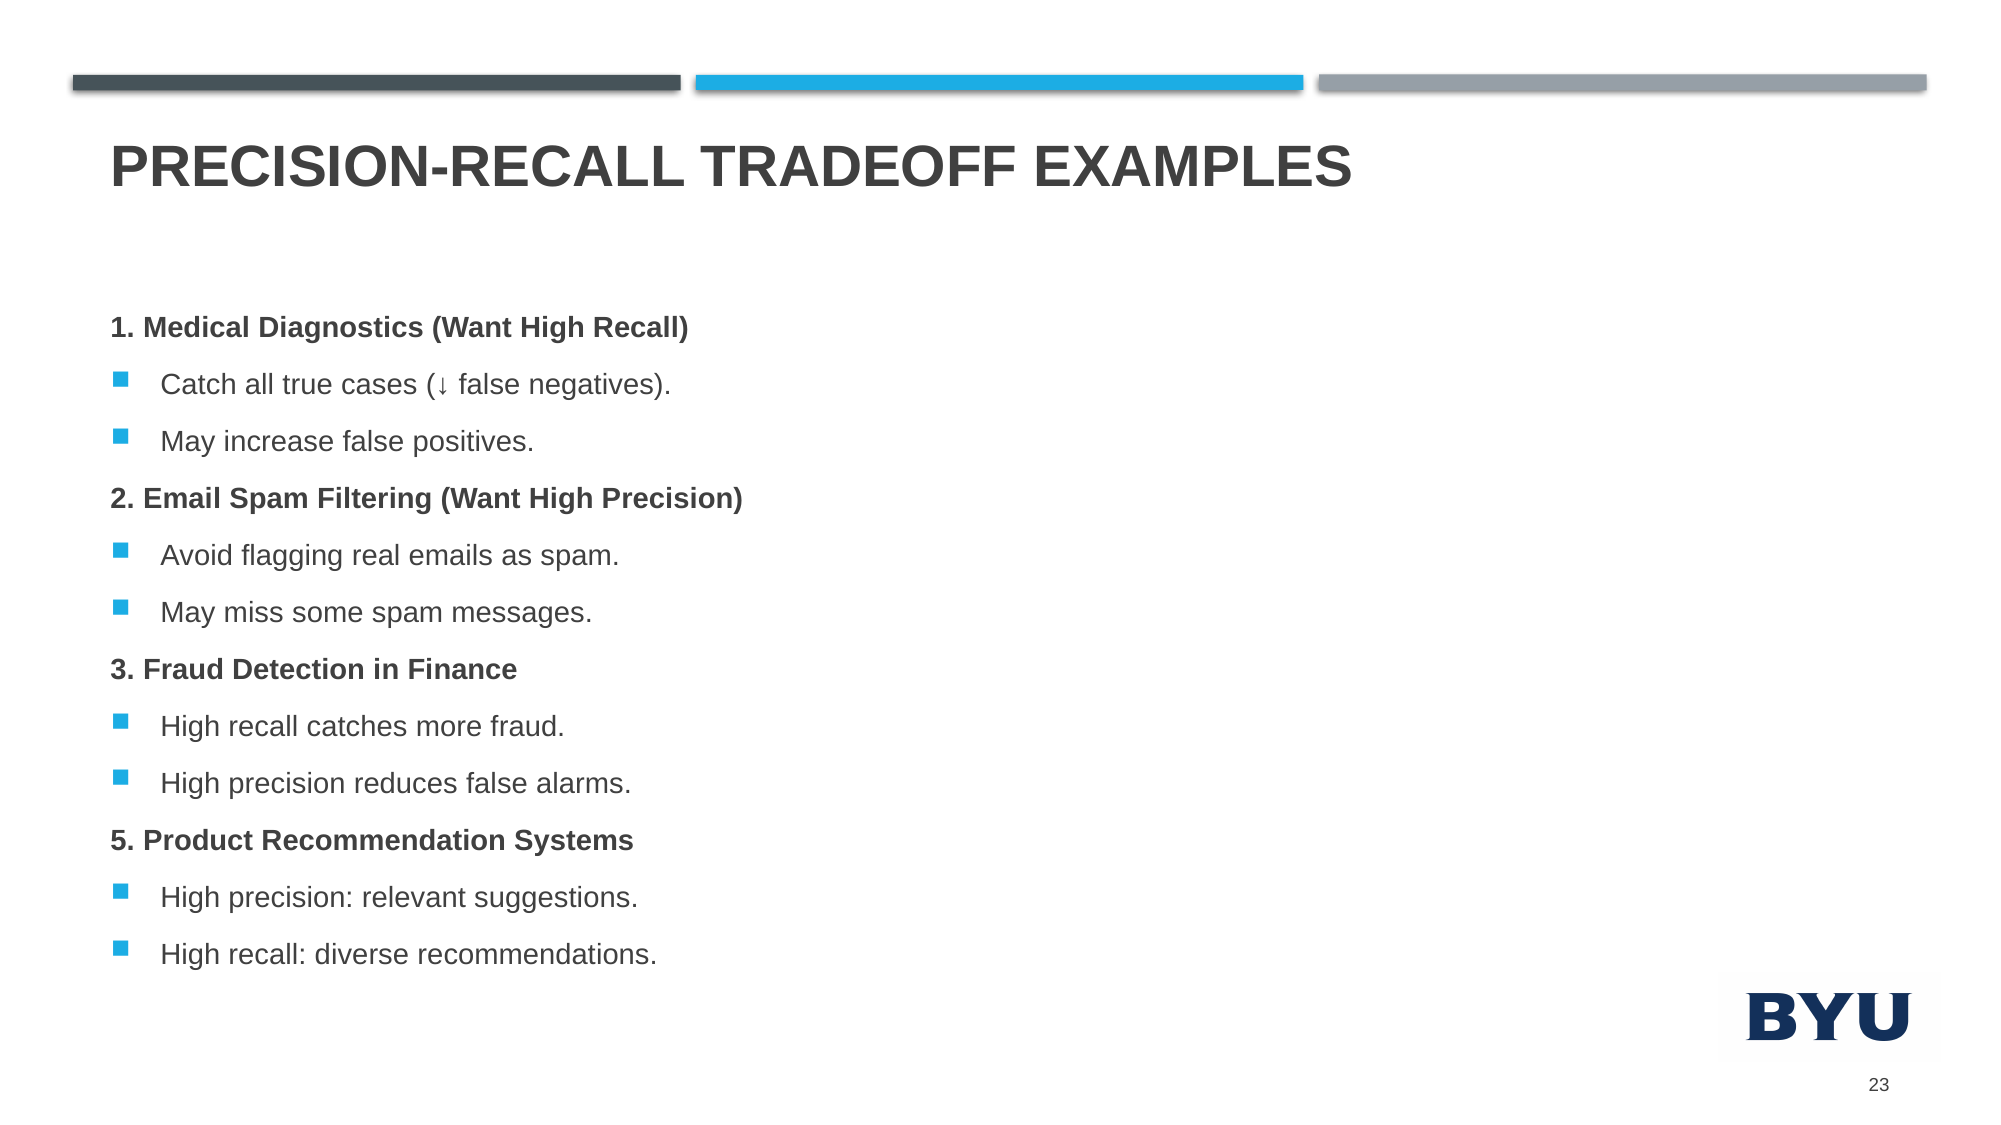

# Precision-Recall Tradeoff Examples
1. Medical Diagnostics (Want High Recall)
Catch all true cases (↓ false negatives).
May increase false positives.
2. Email Spam Filtering (Want High Precision)
Avoid flagging real emails as spam.
May miss some spam messages.
3. Fraud Detection in Finance
High recall catches more fraud.
High precision reduces false alarms.
5. Product Recommendation Systems
High precision: relevant suggestions.
High recall: diverse recommendations.
23